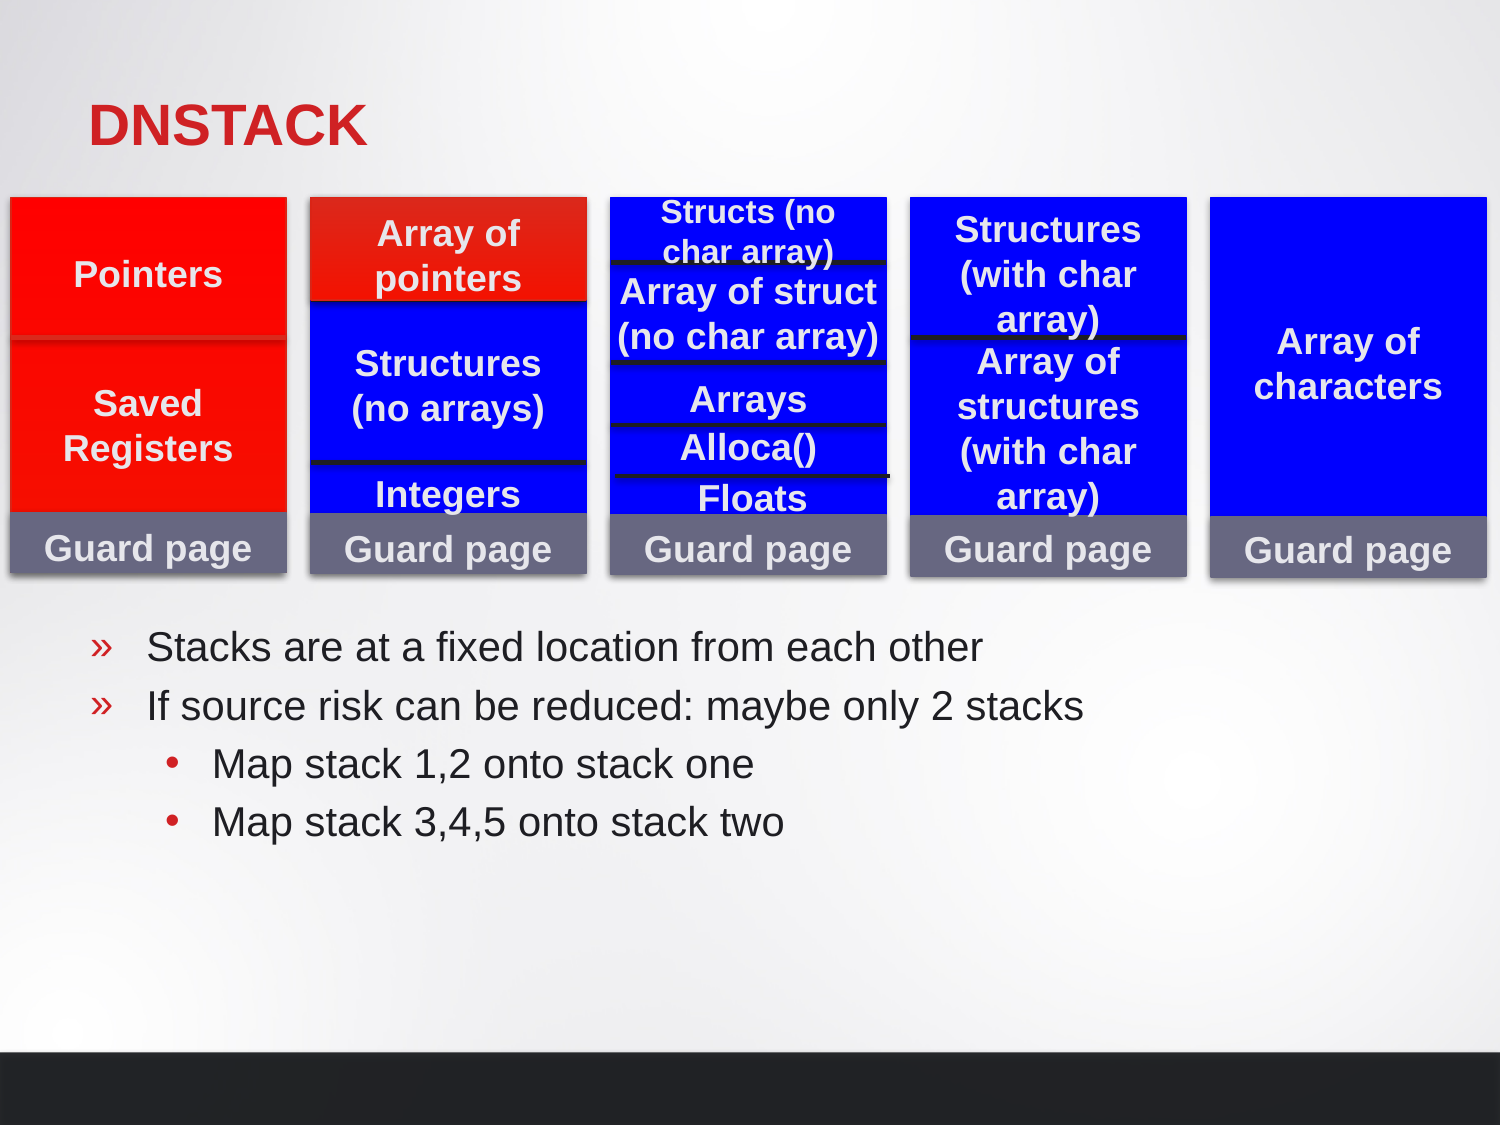

# Dnstack
Structs (no char array)

Structures (with char array)

Array of pointers
Pointers
Array of struct (no char array)
Array of characters
Array of structures (with char array)
Structures (no arrays)
Arrays
Saved Registers
Alloca()
Integers
Floats

Guard page

Guard page
Guard page
Guard page
Guard page
Stacks are at a fixed location from each other
If source risk can be reduced: maybe only 2 stacks
Map stack 1,2 onto stack one
Map stack 3,4,5 onto stack two